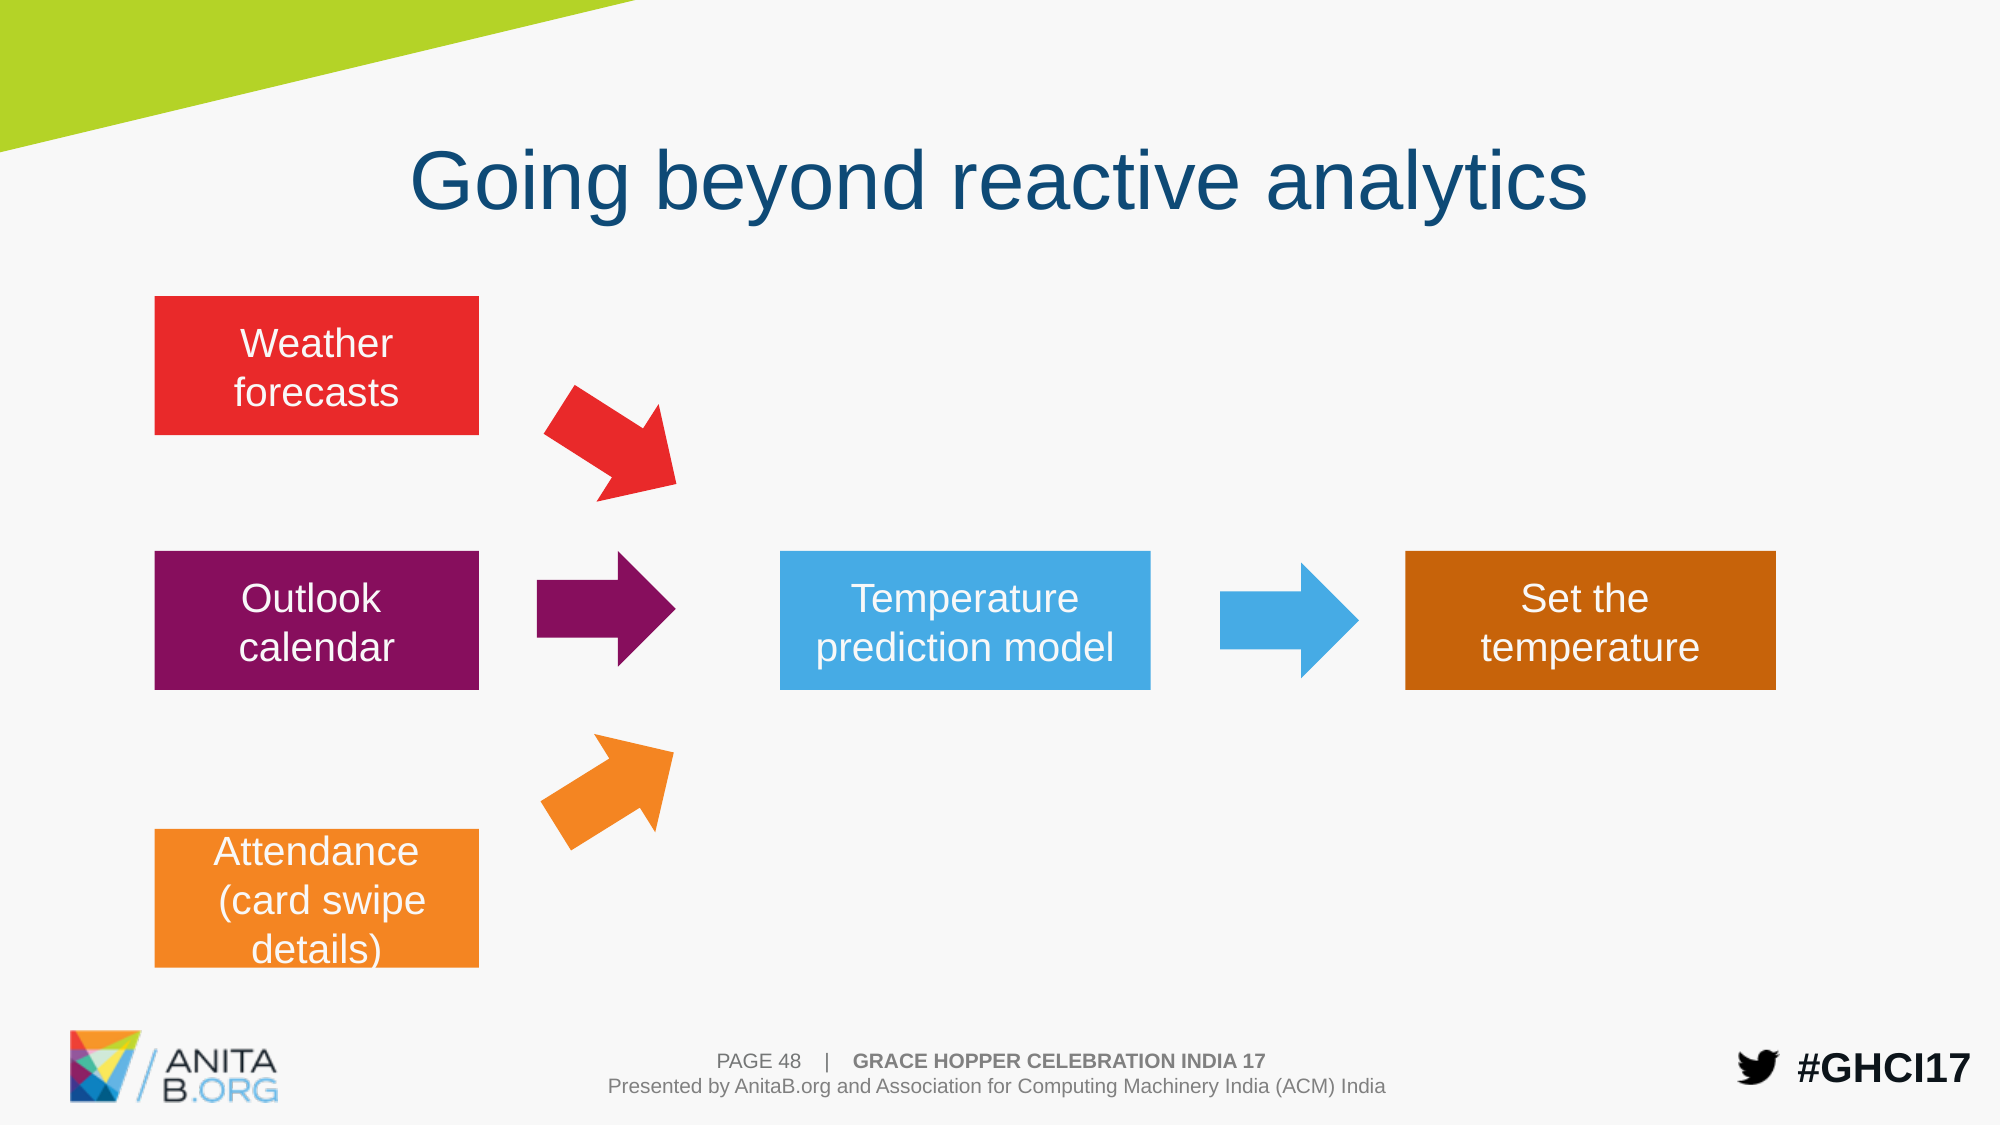

# Going beyond reactive analytics
Weather forecasts

Outlook
calendar

Temperature prediction model
Set the
temperature

Attendance
 (card swipe details)